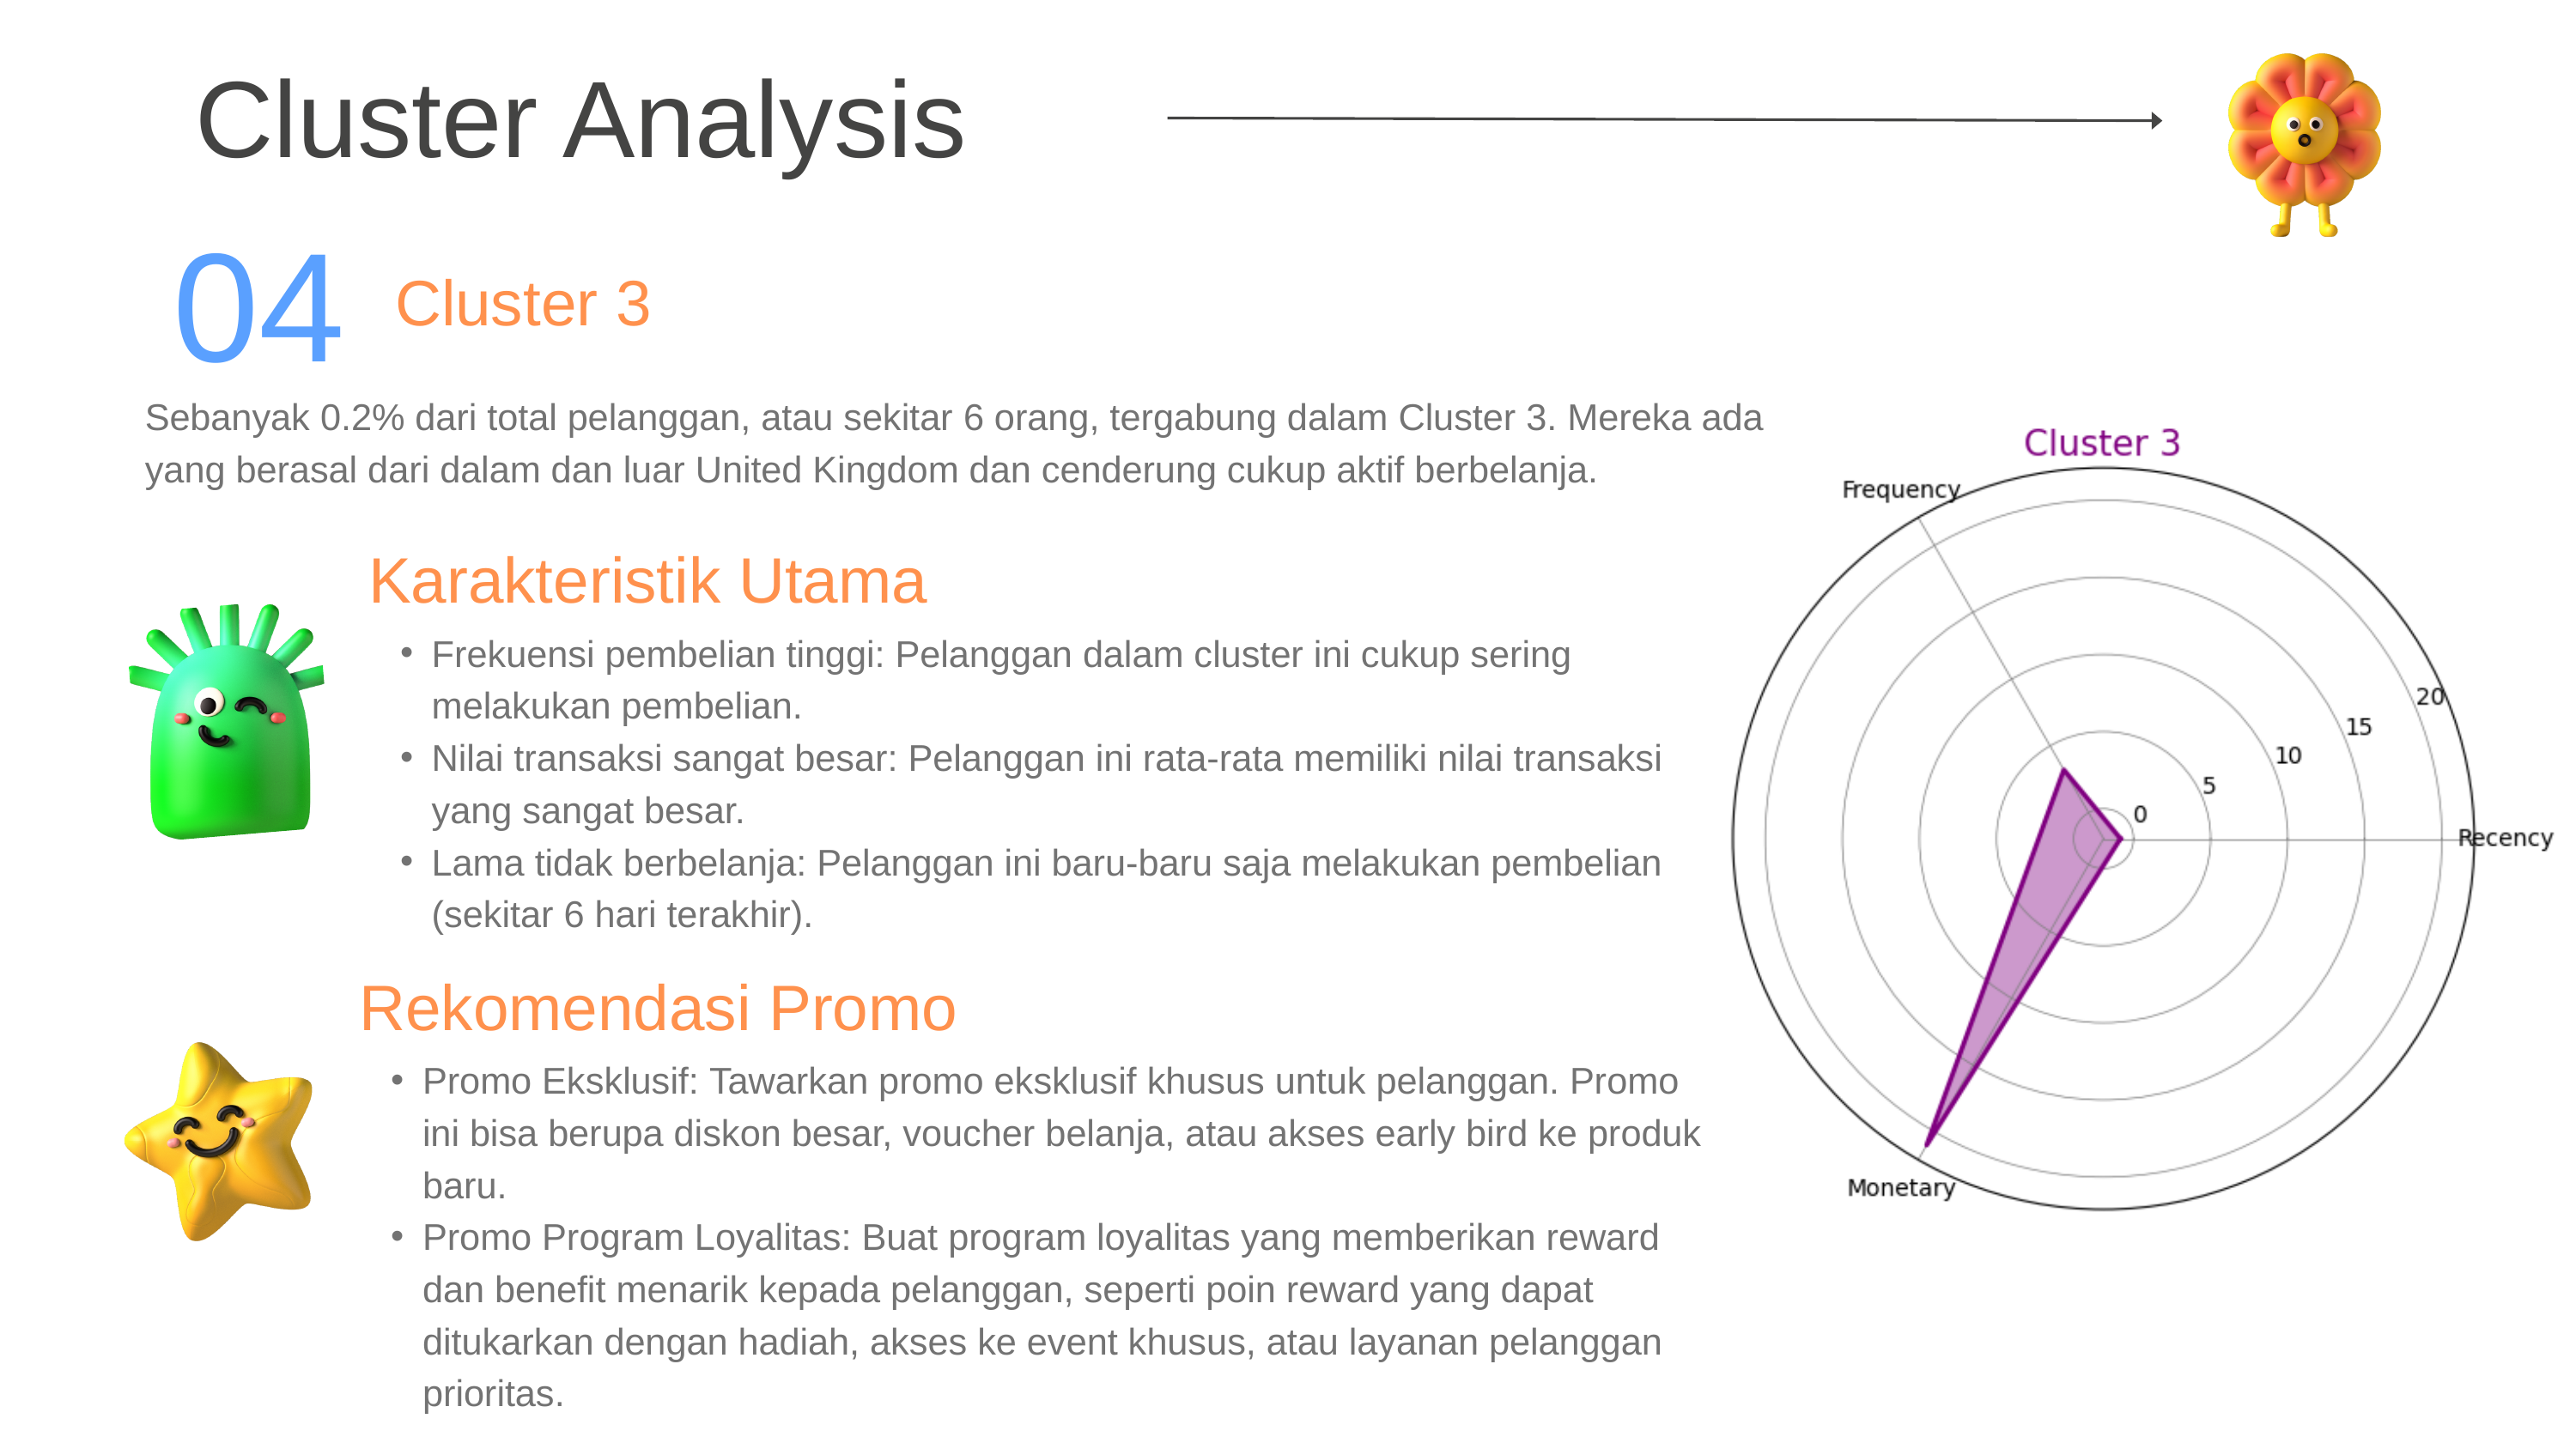

Cluster Analysis

04
Cluster 3
Sebanyak 0.2% dari total pelanggan, atau sekitar 6 orang, tergabung dalam Cluster 3. Mereka ada yang berasal dari dalam dan luar United Kingdom dan cenderung cukup aktif berbelanja.

Karakteristik Utama

Frekuensi pembelian tinggi: Pelanggan dalam cluster ini cukup sering melakukan pembelian.
Nilai transaksi sangat besar: Pelanggan ini rata-rata memiliki nilai transaksi yang sangat besar.
Lama tidak berbelanja: Pelanggan ini baru-baru saja melakukan pembelian (sekitar 6 hari terakhir).
Rekomendasi Promo

Promo Eksklusif: Tawarkan promo eksklusif khusus untuk pelanggan. Promo ini bisa berupa diskon besar, voucher belanja, atau akses early bird ke produk baru.
Promo Program Loyalitas: Buat program loyalitas yang memberikan reward dan benefit menarik kepada pelanggan, seperti poin reward yang dapat ditukarkan dengan hadiah, akses ke event khusus, atau layanan pelanggan prioritas.